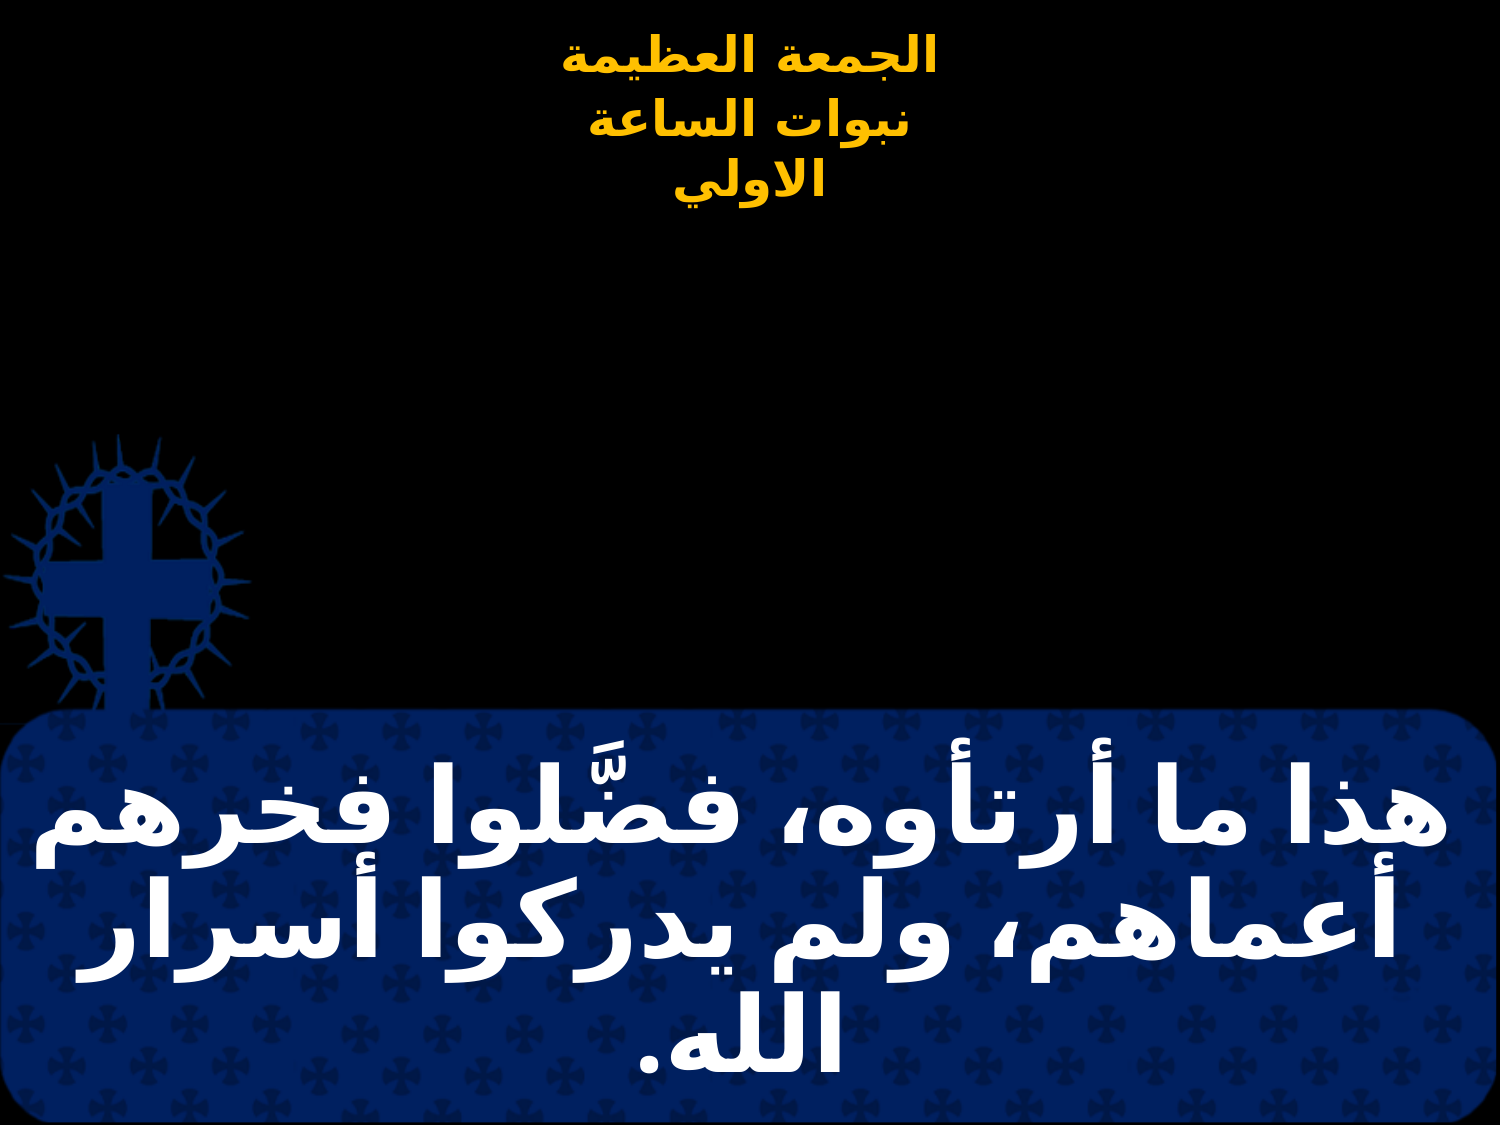

# هذا ما أرتأوه، فضَّلوا فخرهم أعماهم، ولم يدركوا أسرار الله.